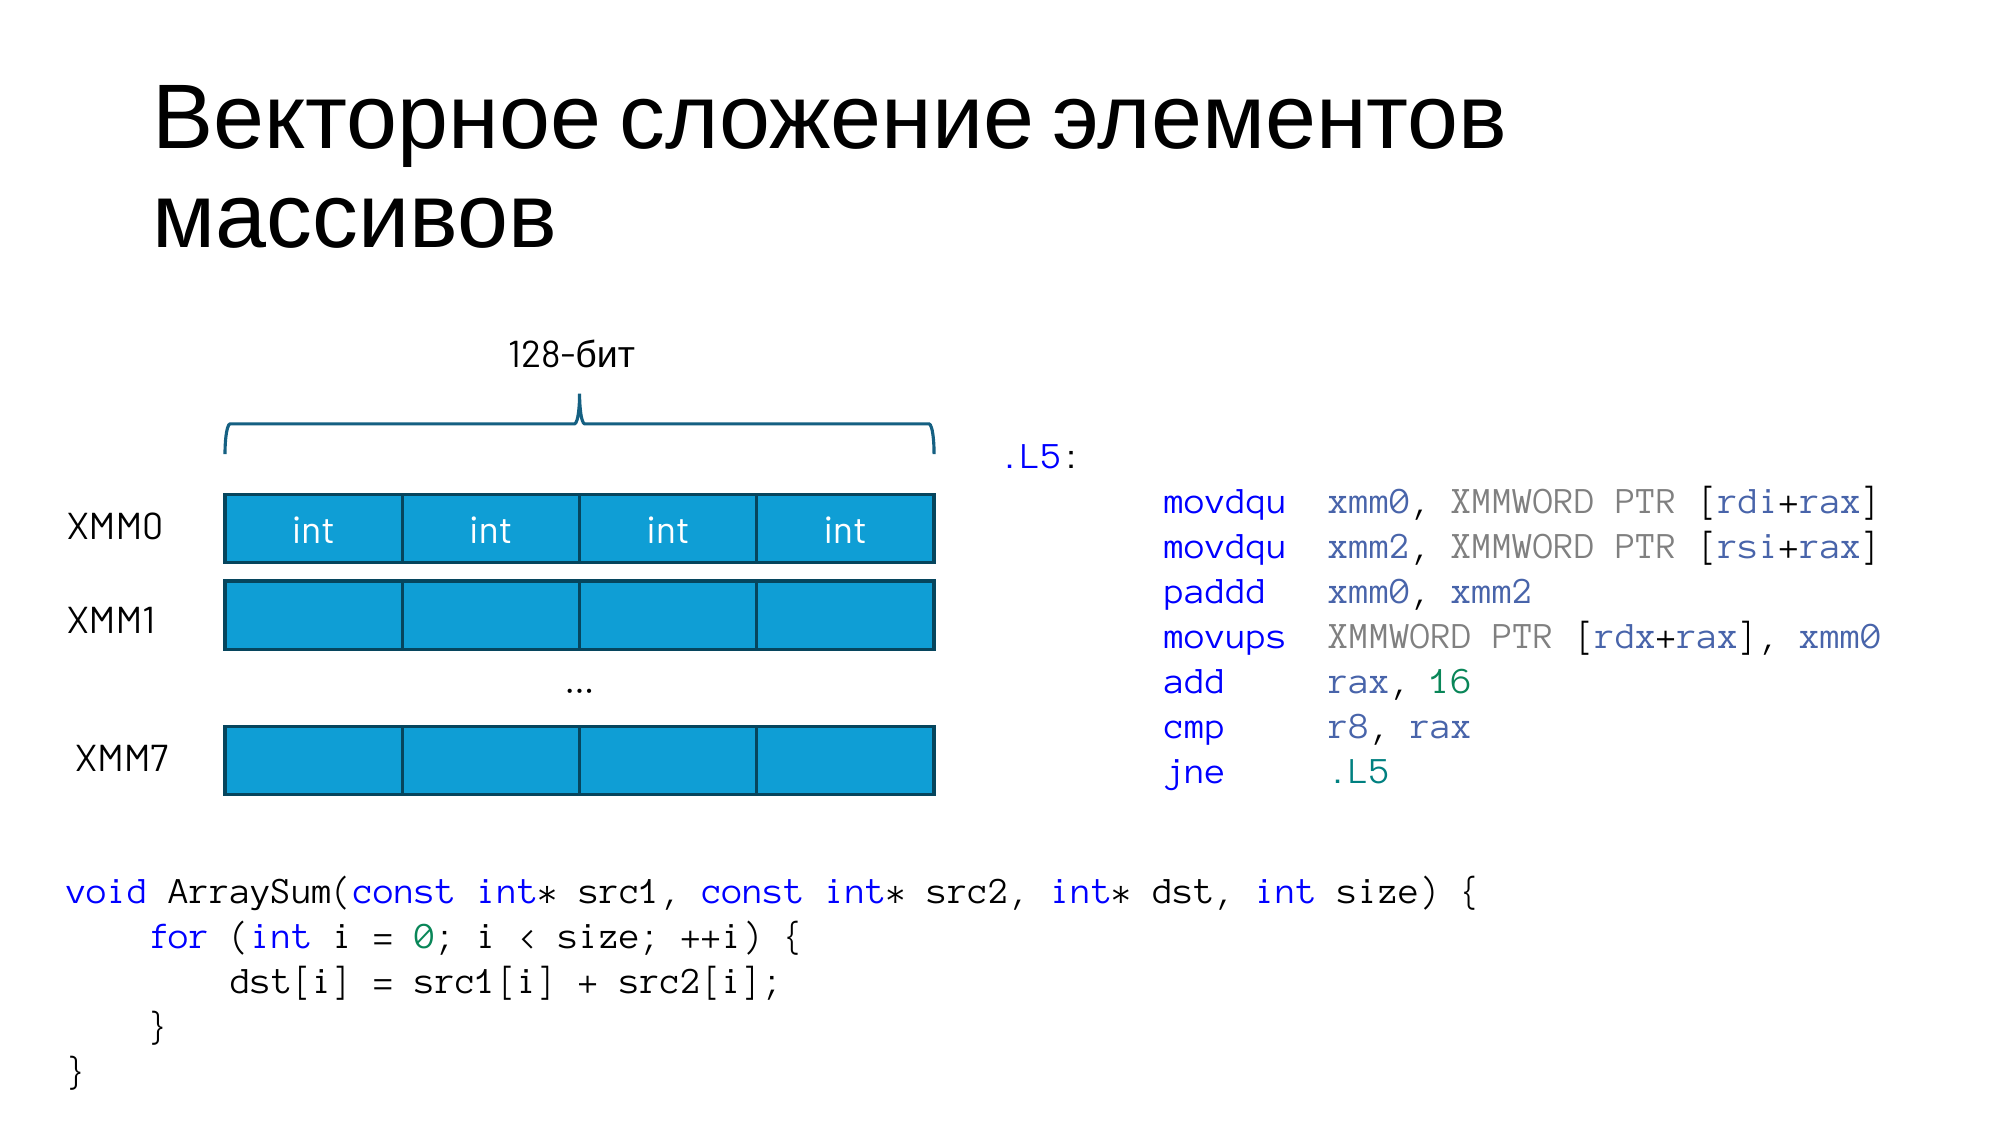

# Векторное сложение элементов массивов

128-бит
.L5:
        movdqu  xmm0, XMMWORD PTR [rdi+rax]
        movdqu  xmm2, XMMWORD PTR [rsi+rax]
        paddd   xmm0, xmm2
        movups  XMMWORD PTR [rdx+rax], xmm0
        add     rax, 16
        cmp     r8, rax
        jne     .L5
XMM0
int
int
int
int

XMM1
…
XMM7

void ArraySum(const int* src1, const int* src2, int* dst, int size) {
    for (int i = 0; i < size; ++i) {
        dst[i] = src1[i] + src2[i];
    }
}